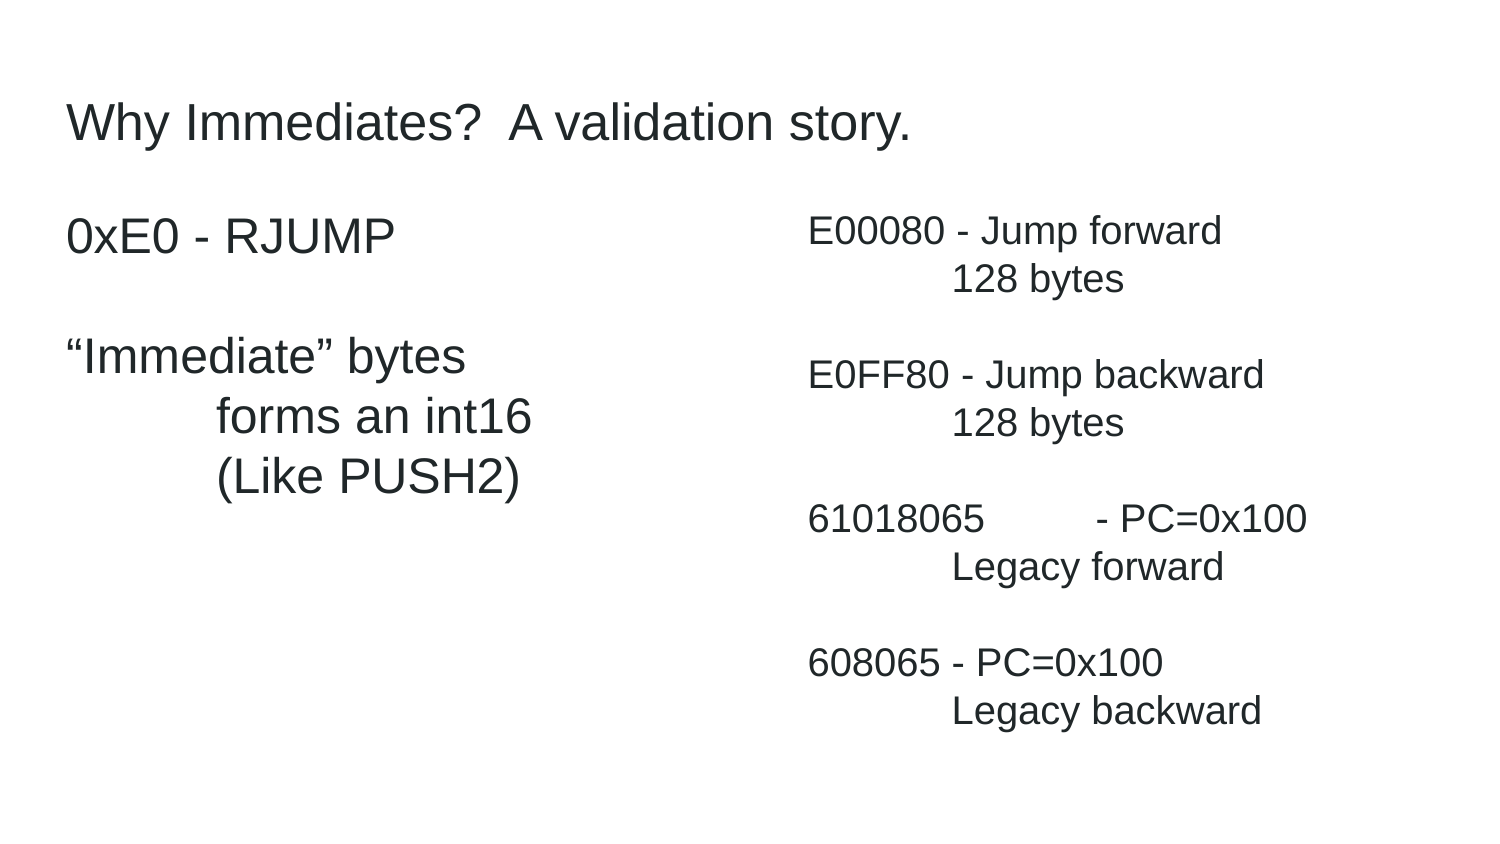

# Why Immediates?  A validation story.

0xE0 - RJUMP

“Immediate” bytes
	forms an int16
	(Like PUSH2)

E00080 - Jump forward
		128 bytes
E0FF80 - Jump backward
		128 bytes

61018065 	- PC=0x100
	Legacy forward
608065	- PC=0x100
	Legacy backward